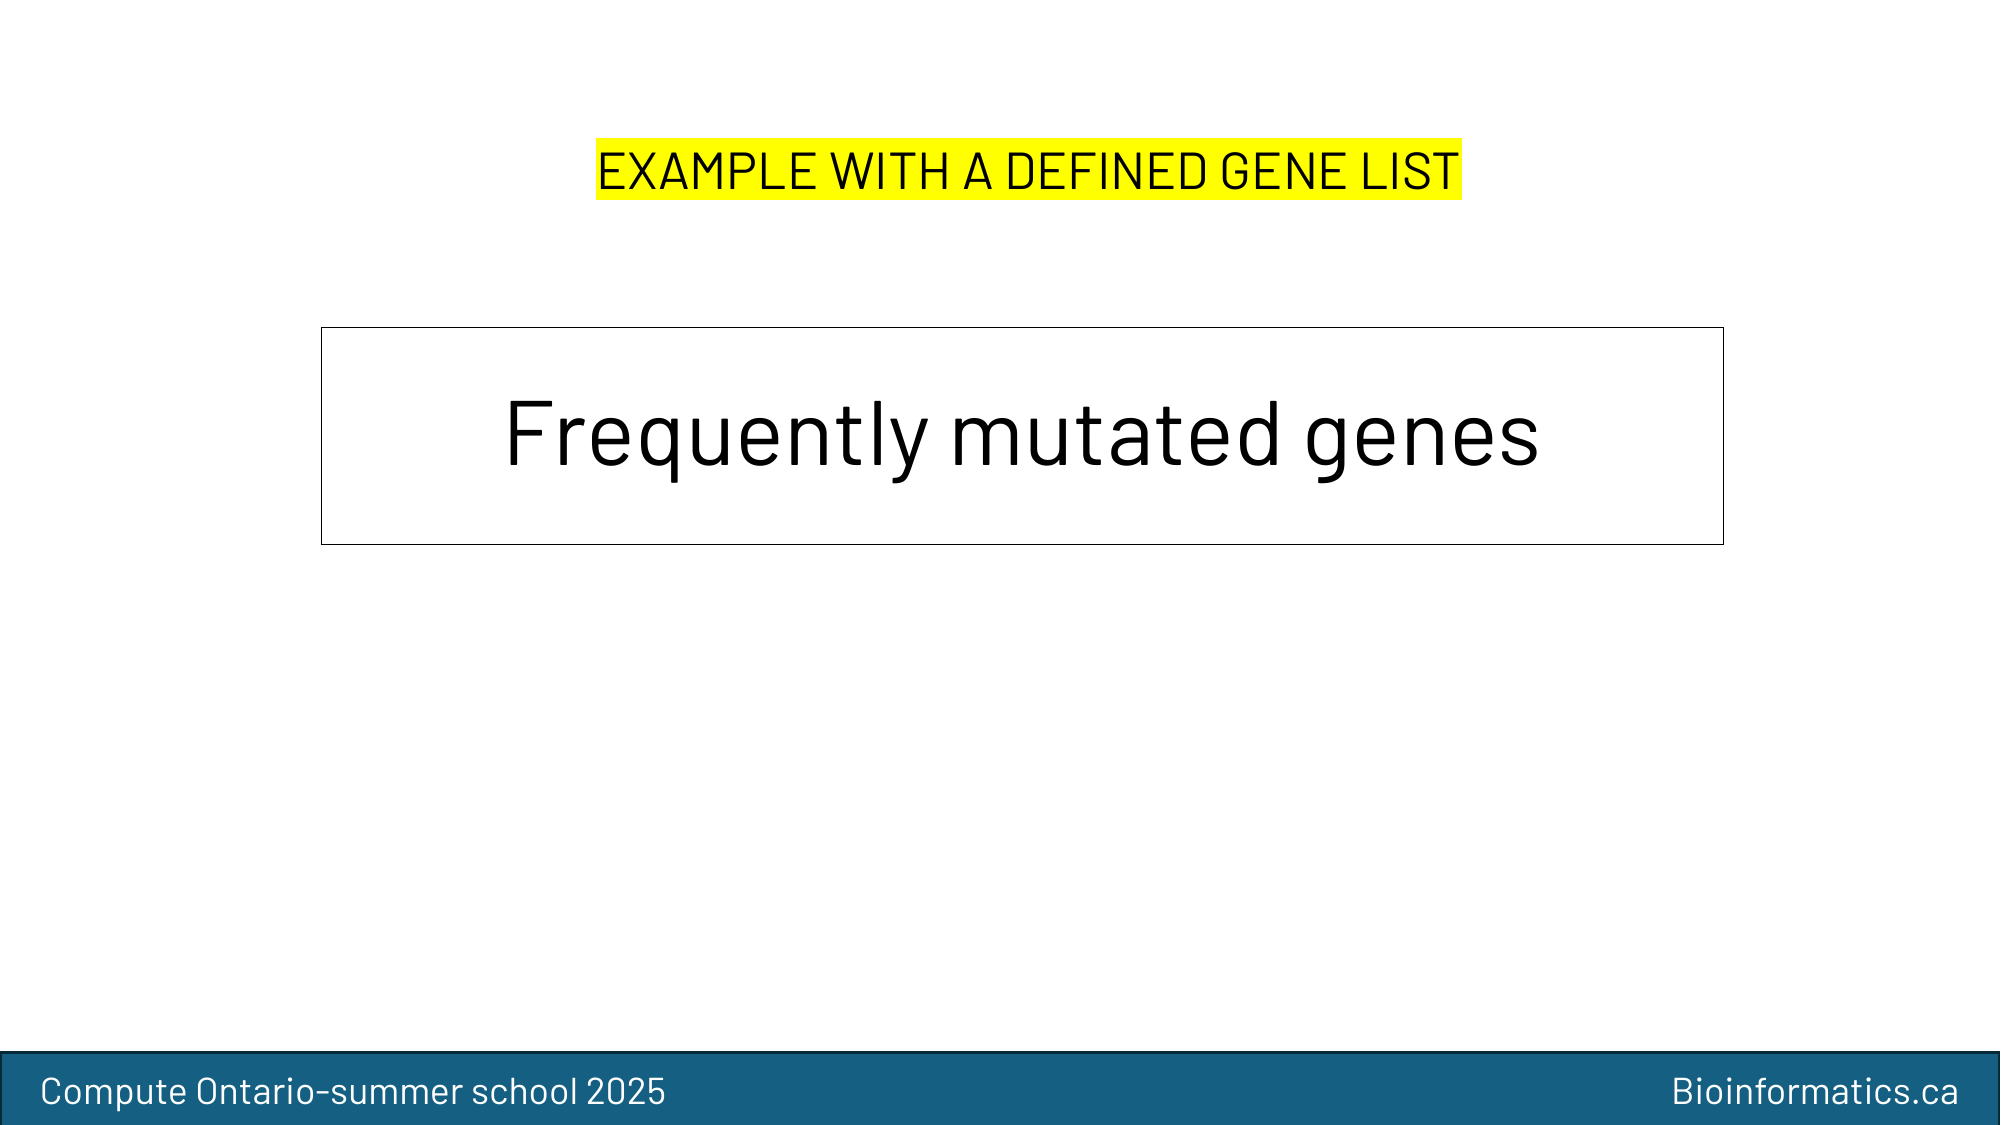

EXAMPLE WITH A DEFINED GENE LIST
# Frequently mutated genes
30
Compute Ontario-summer school 2025                                                                                                                                      Bioinformatics.ca